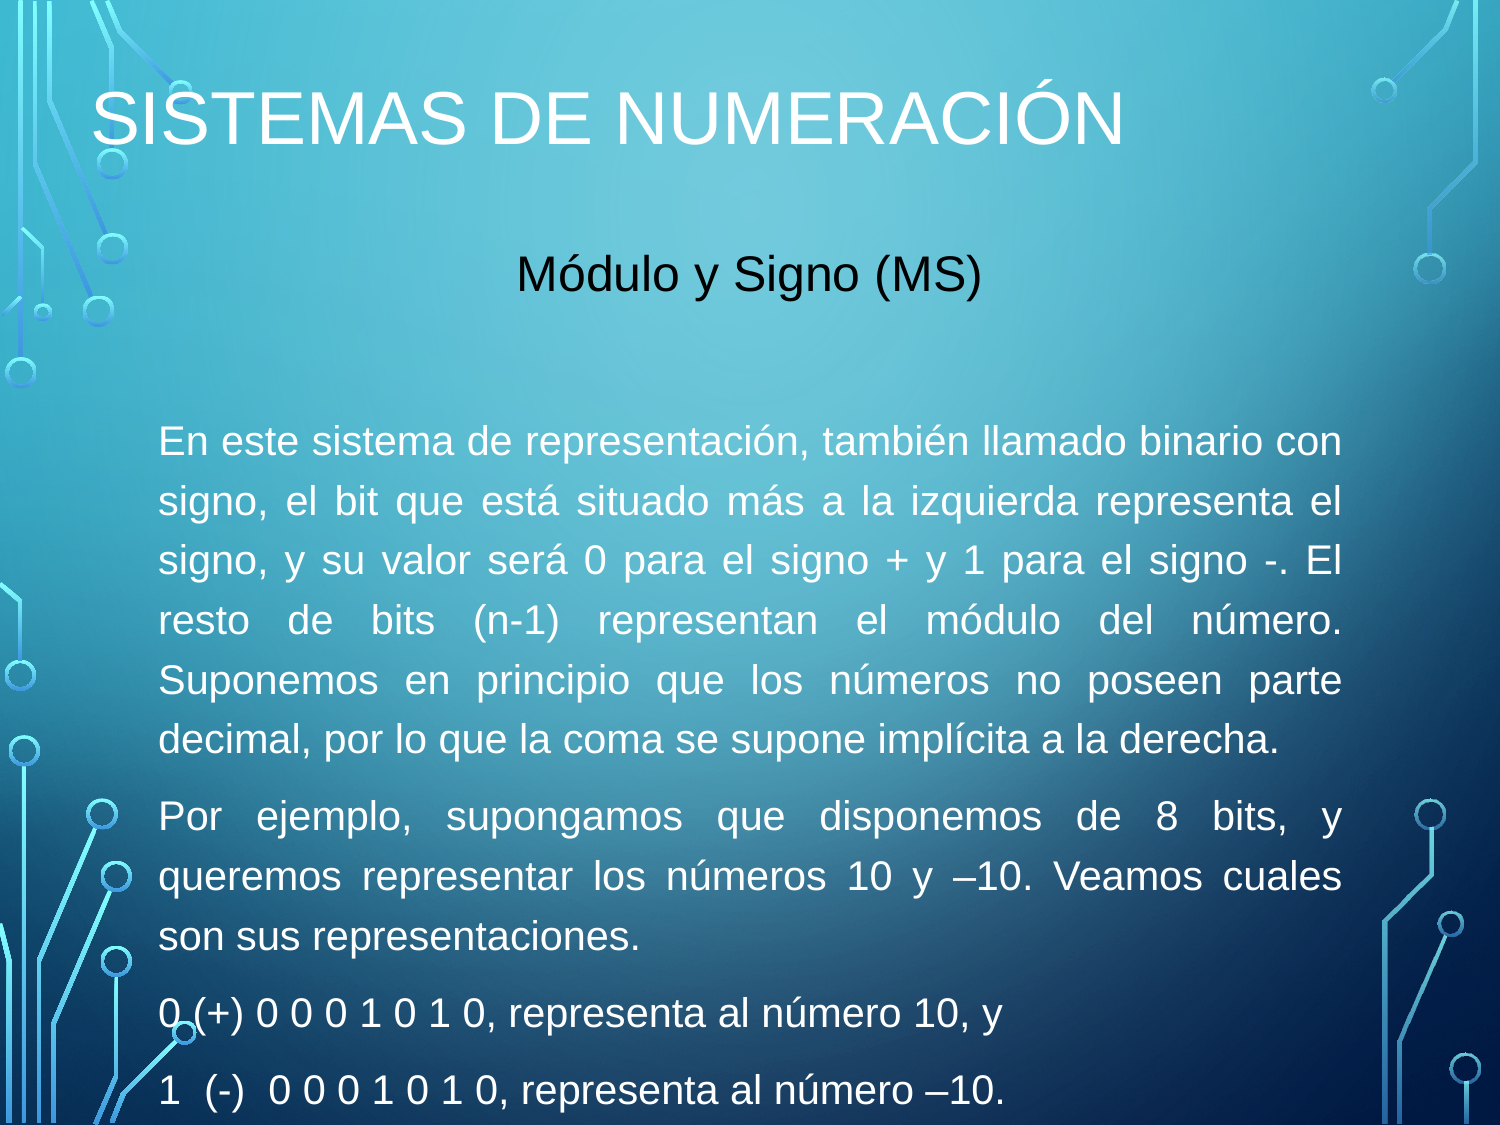

# Sistemas de Numeración
Módulo y Signo (MS)
En este sistema de representación, también llamado binario con signo, el bit que está situado más a la izquierda representa el signo, y su valor será 0 para el signo + y 1 para el signo -. El resto de bits (n-1) representan el módulo del número. Suponemos en principio que los números no poseen parte decimal, por lo que la coma se supone implícita a la derecha.
Por ejemplo, supongamos que disponemos de 8 bits, y queremos representar los números 10 y –10. Veamos cuales son sus representaciones.
0 (+) 0 0 0 1 0 1 0, representa al número 10, y
1  (-)  0 0 0 1 0 1 0, representa al número –10.